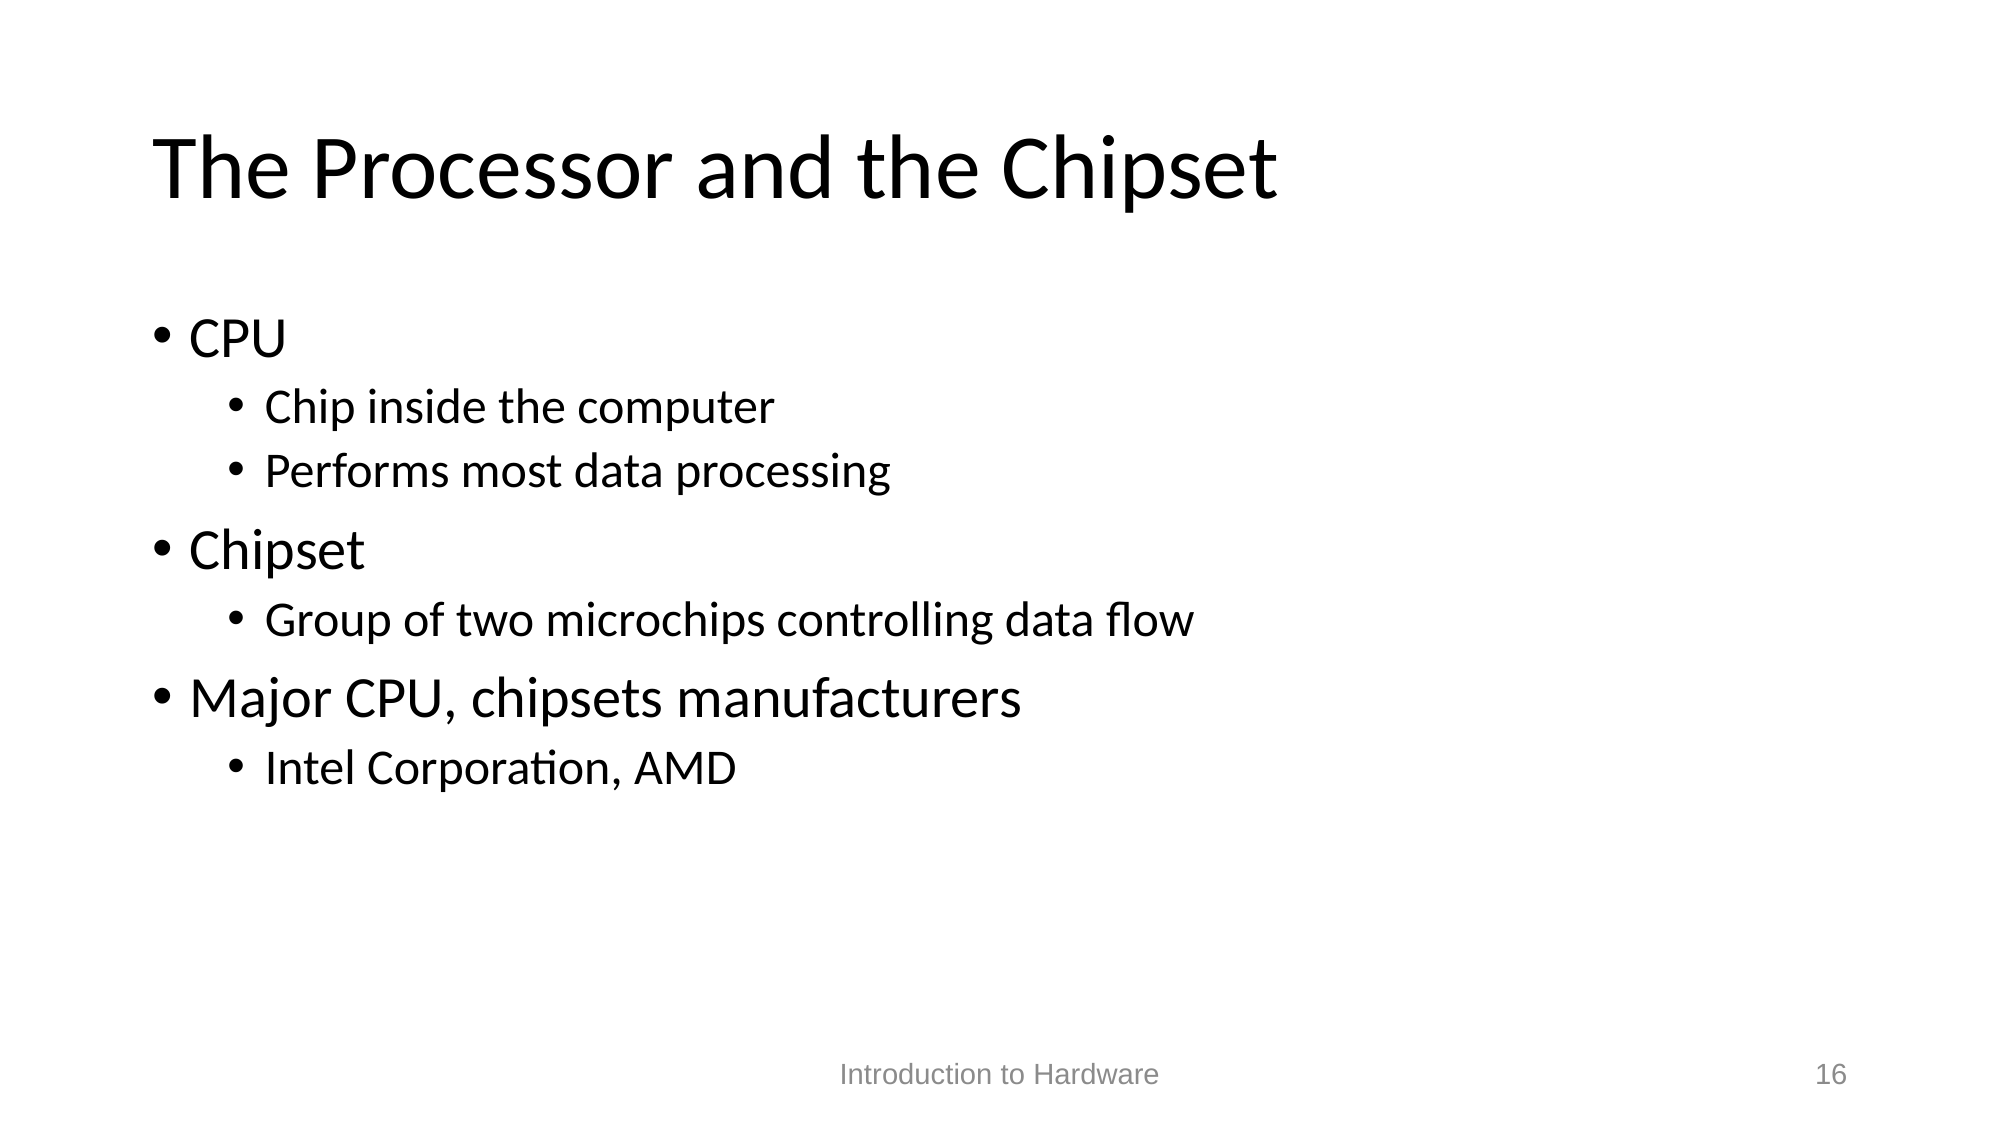

# The Processor and the Chipset
CPU
Chip inside the computer
Performs most data processing
Chipset
Group of two microchips controlling data flow
Major CPU, chipsets manufacturers
Intel Corporation, AMD
Introduction to Hardware
16